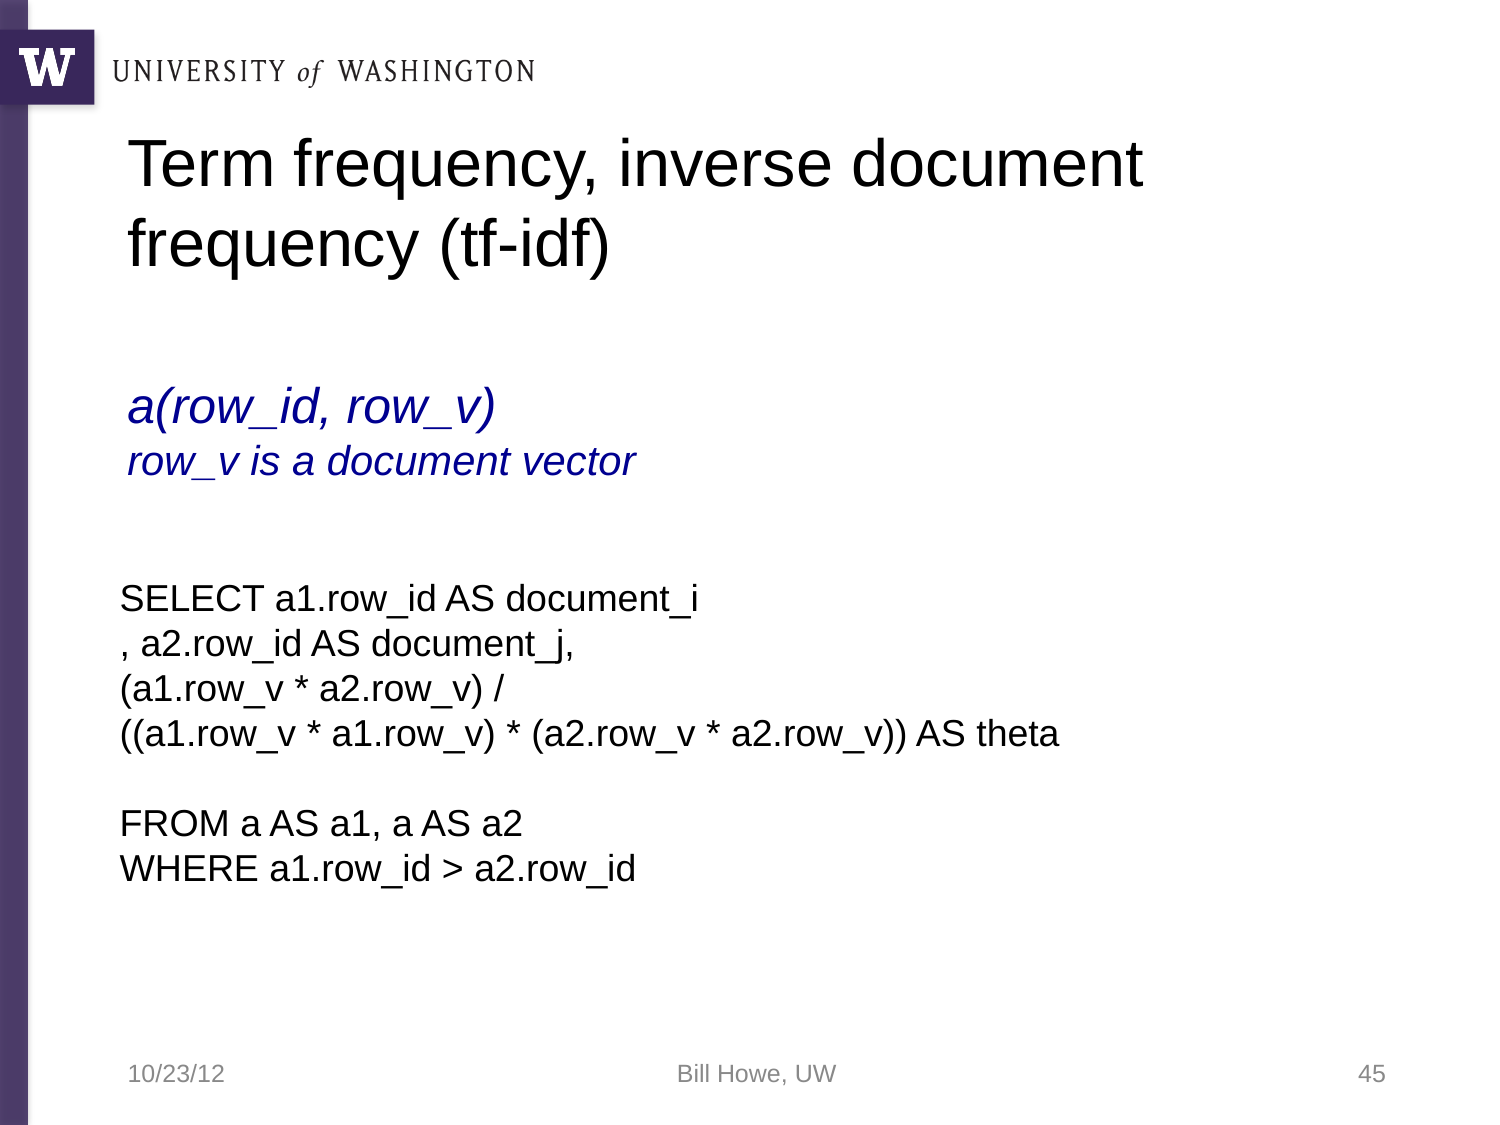

# Term frequency, inverse document frequency (tf-idf)
a(row_id, row_v)
row_v is a document vector
SELECT a1.row_id AS document_i
, a2.row_id AS document_j,
(a1.row_v * a2.row_v) /
((a1.row_v * a1.row_v) * (a2.row_v * a2.row_v)) AS theta

FROM a AS a1, a AS a2
WHERE a1.row_id > a2.row_id
10/23/12
Bill Howe, UW
45